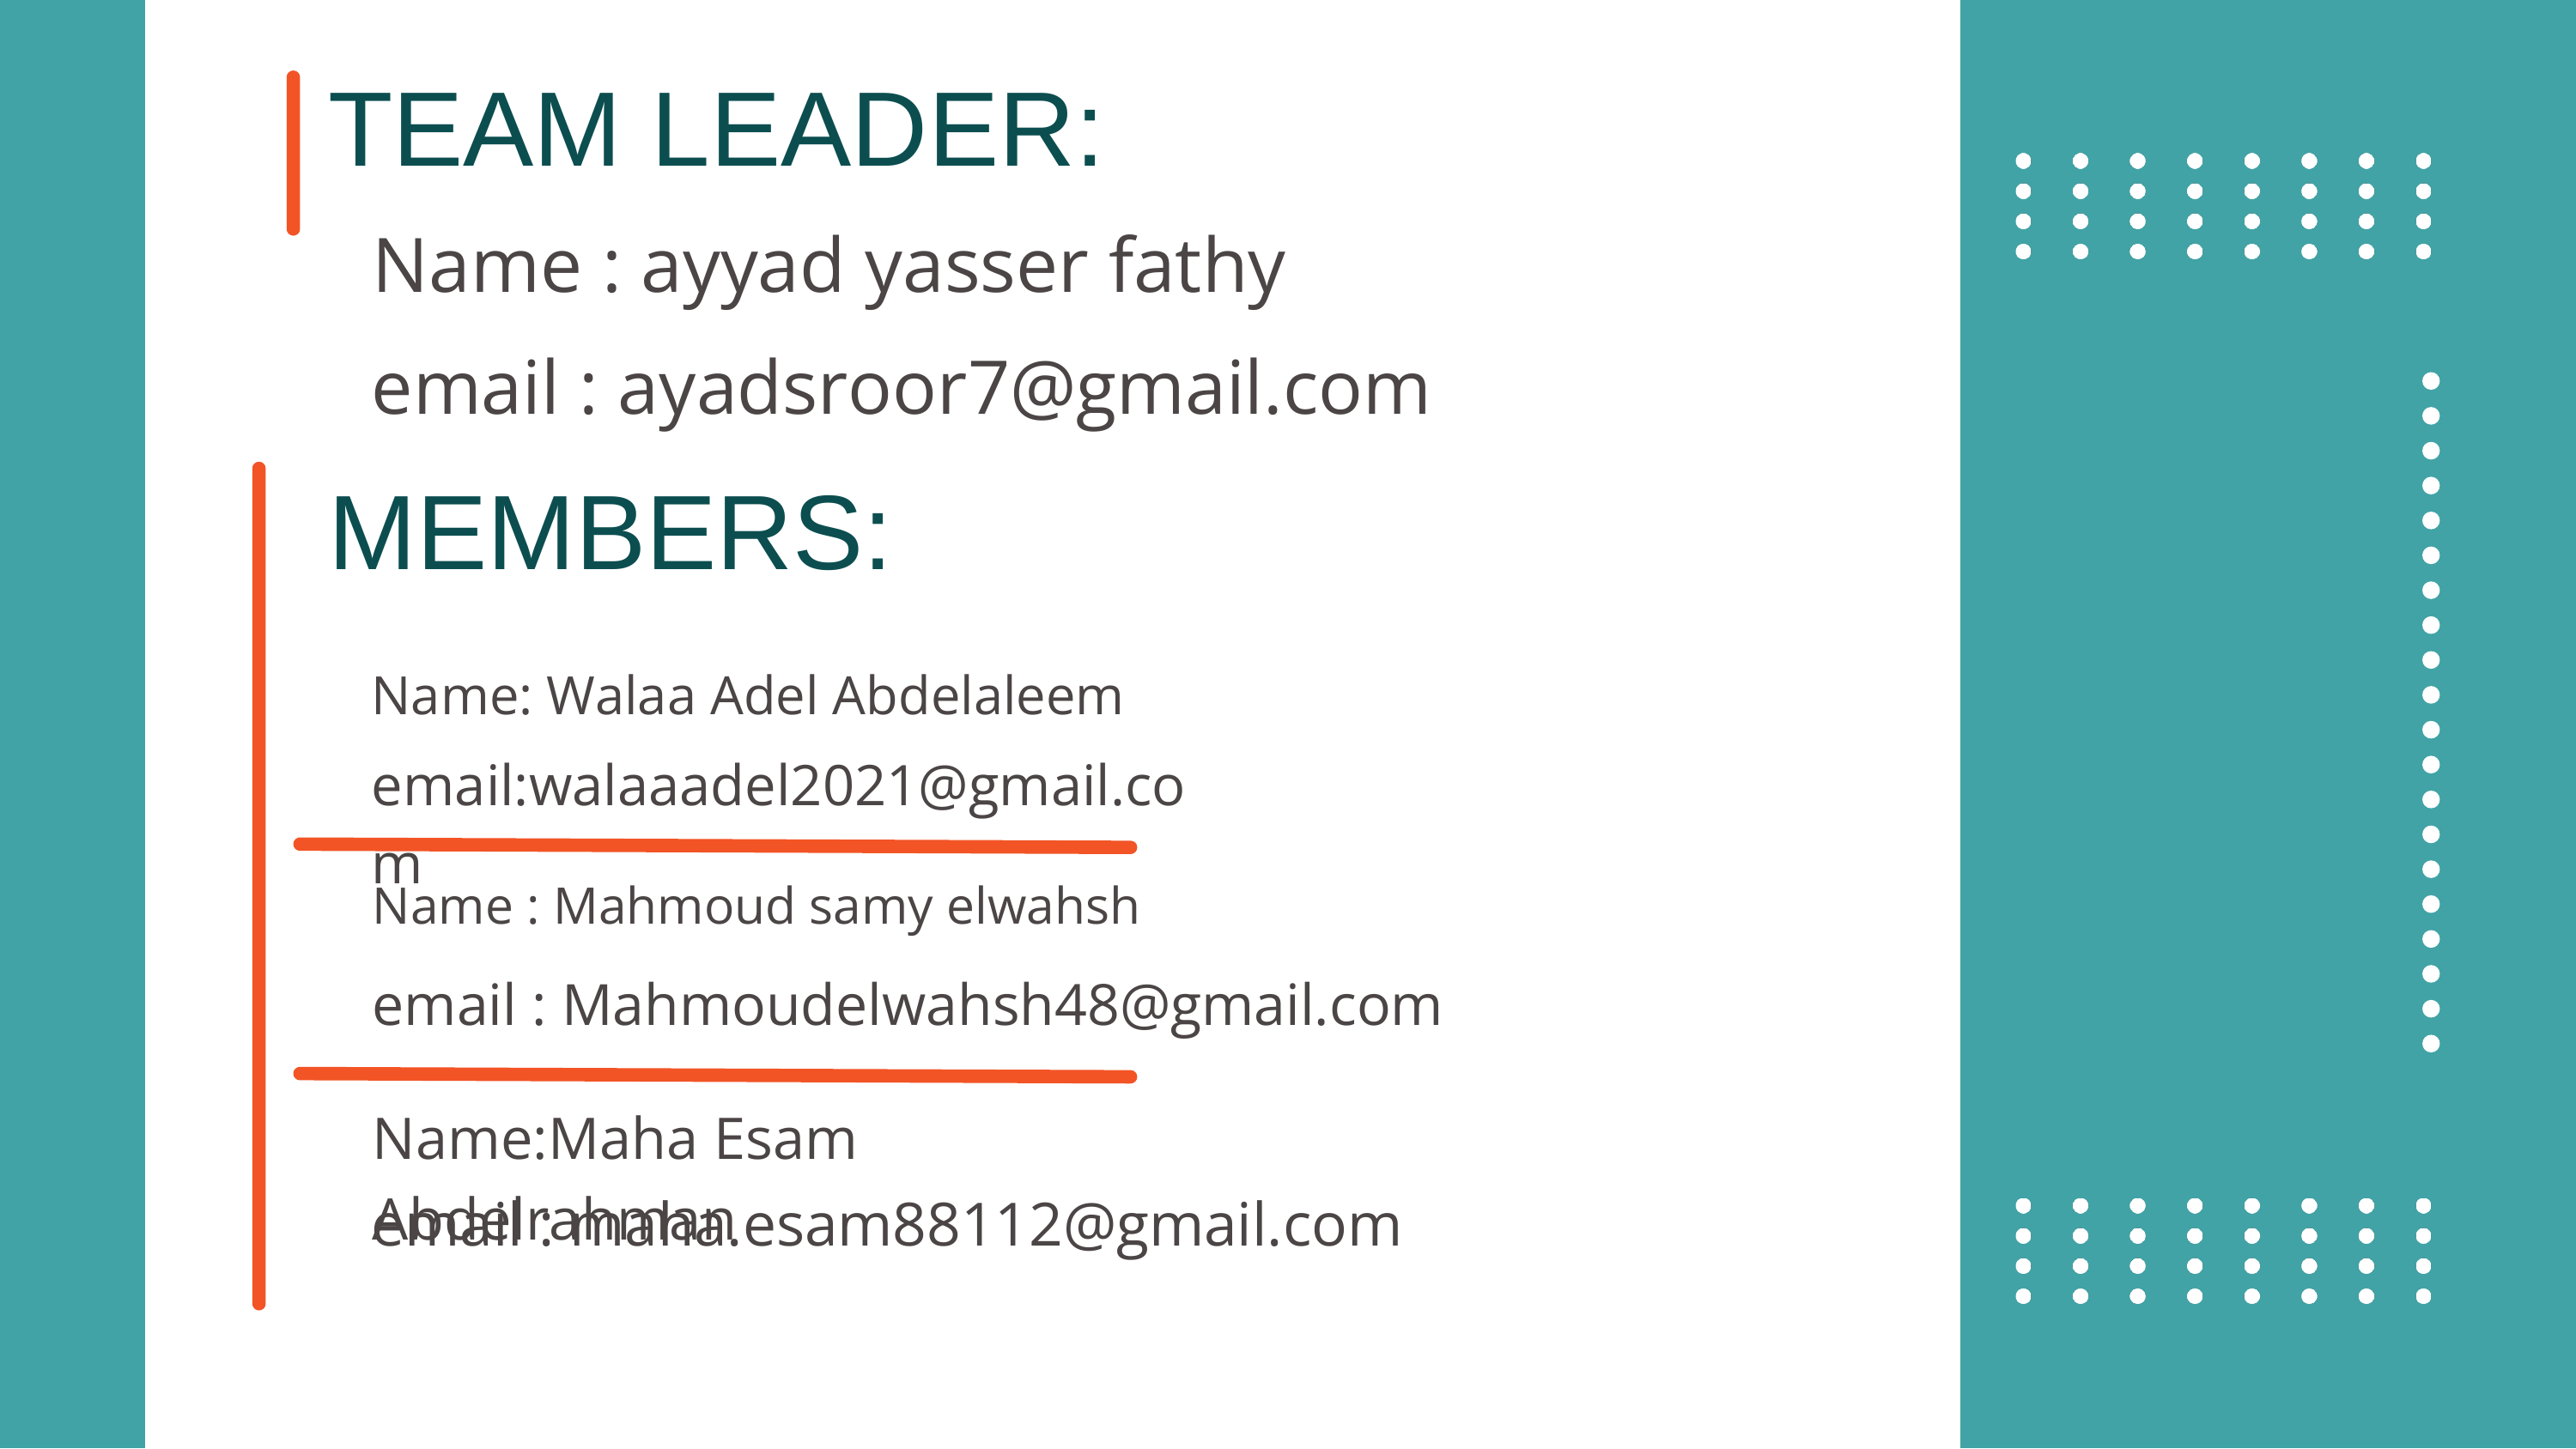

TEAM LEADER:

Name : ayyad yasser fathy
email : ayadsroor7@gmail.com

MEMBERS:
Name: Walaa Adel Abdelaleem
email:walaaadel2021@gmail.com

Name : Mahmoud samy elwahsh

email : Mahmoudelwahsh48@gmail.com

Name:Maha Esam Abdelrahman
email : maha.esam88112@gmail.com